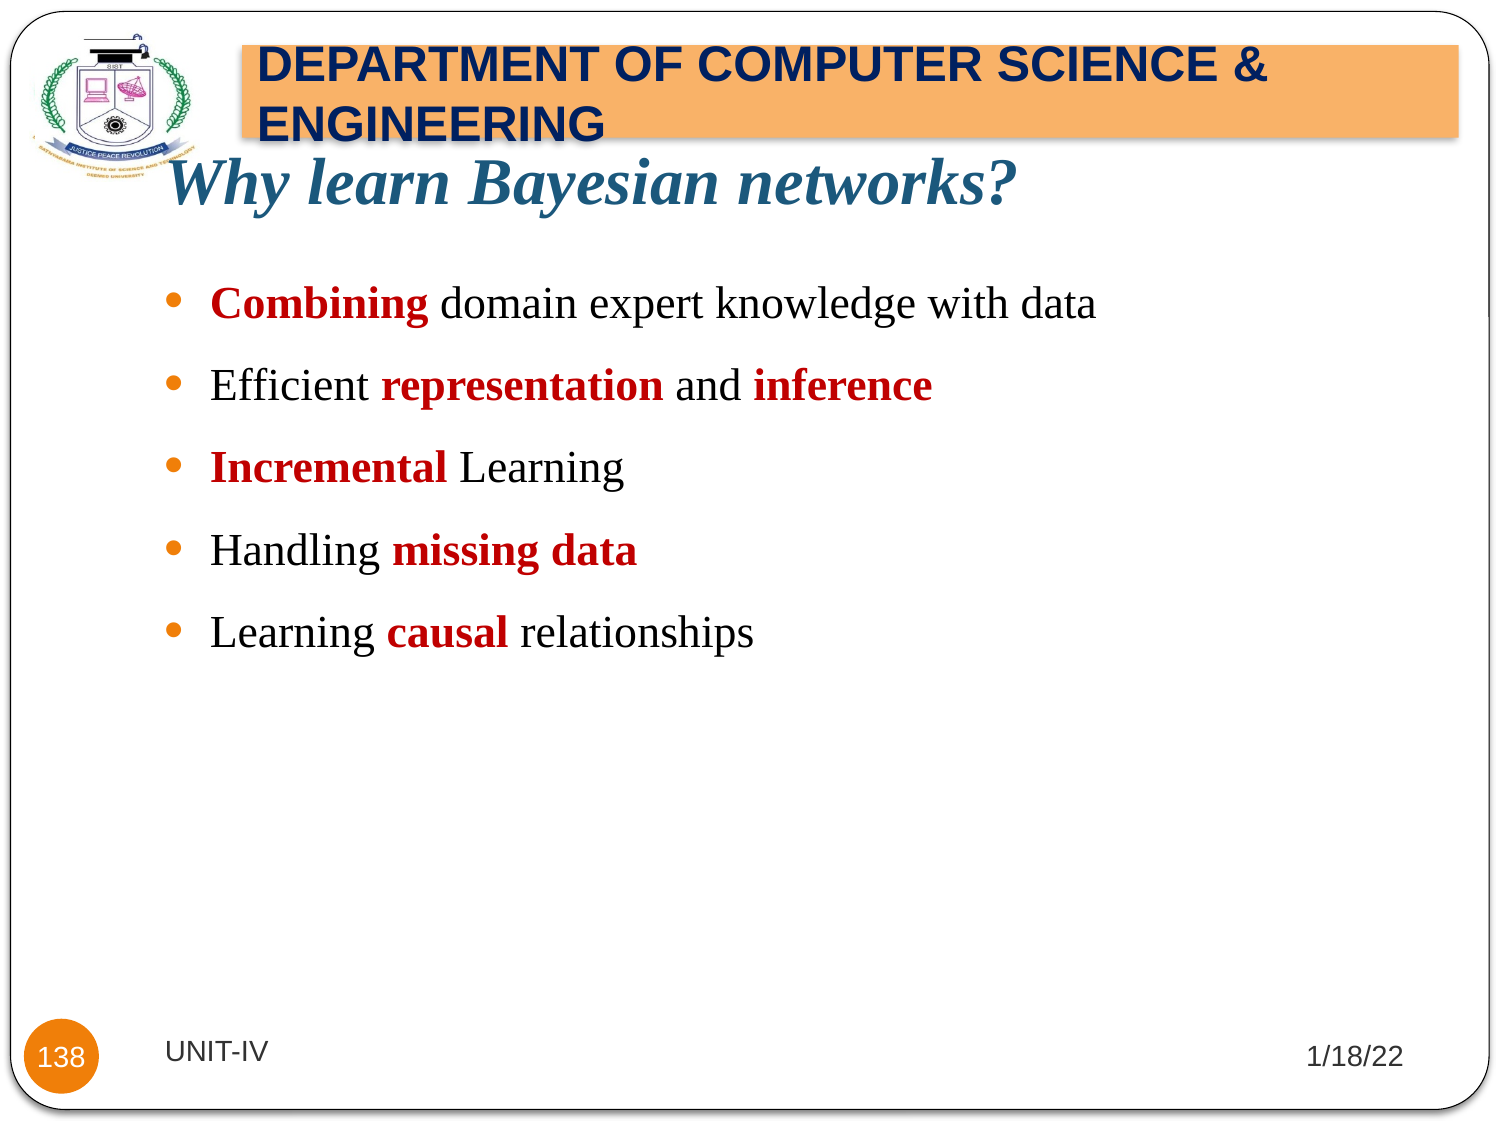

# Why learn Bayesian networks?
Combining domain expert knowledge with data
Efficient representation and inference
Incremental Learning
Handling missing data
Learning causal relationships
UNIT-IV
1/18/22
138